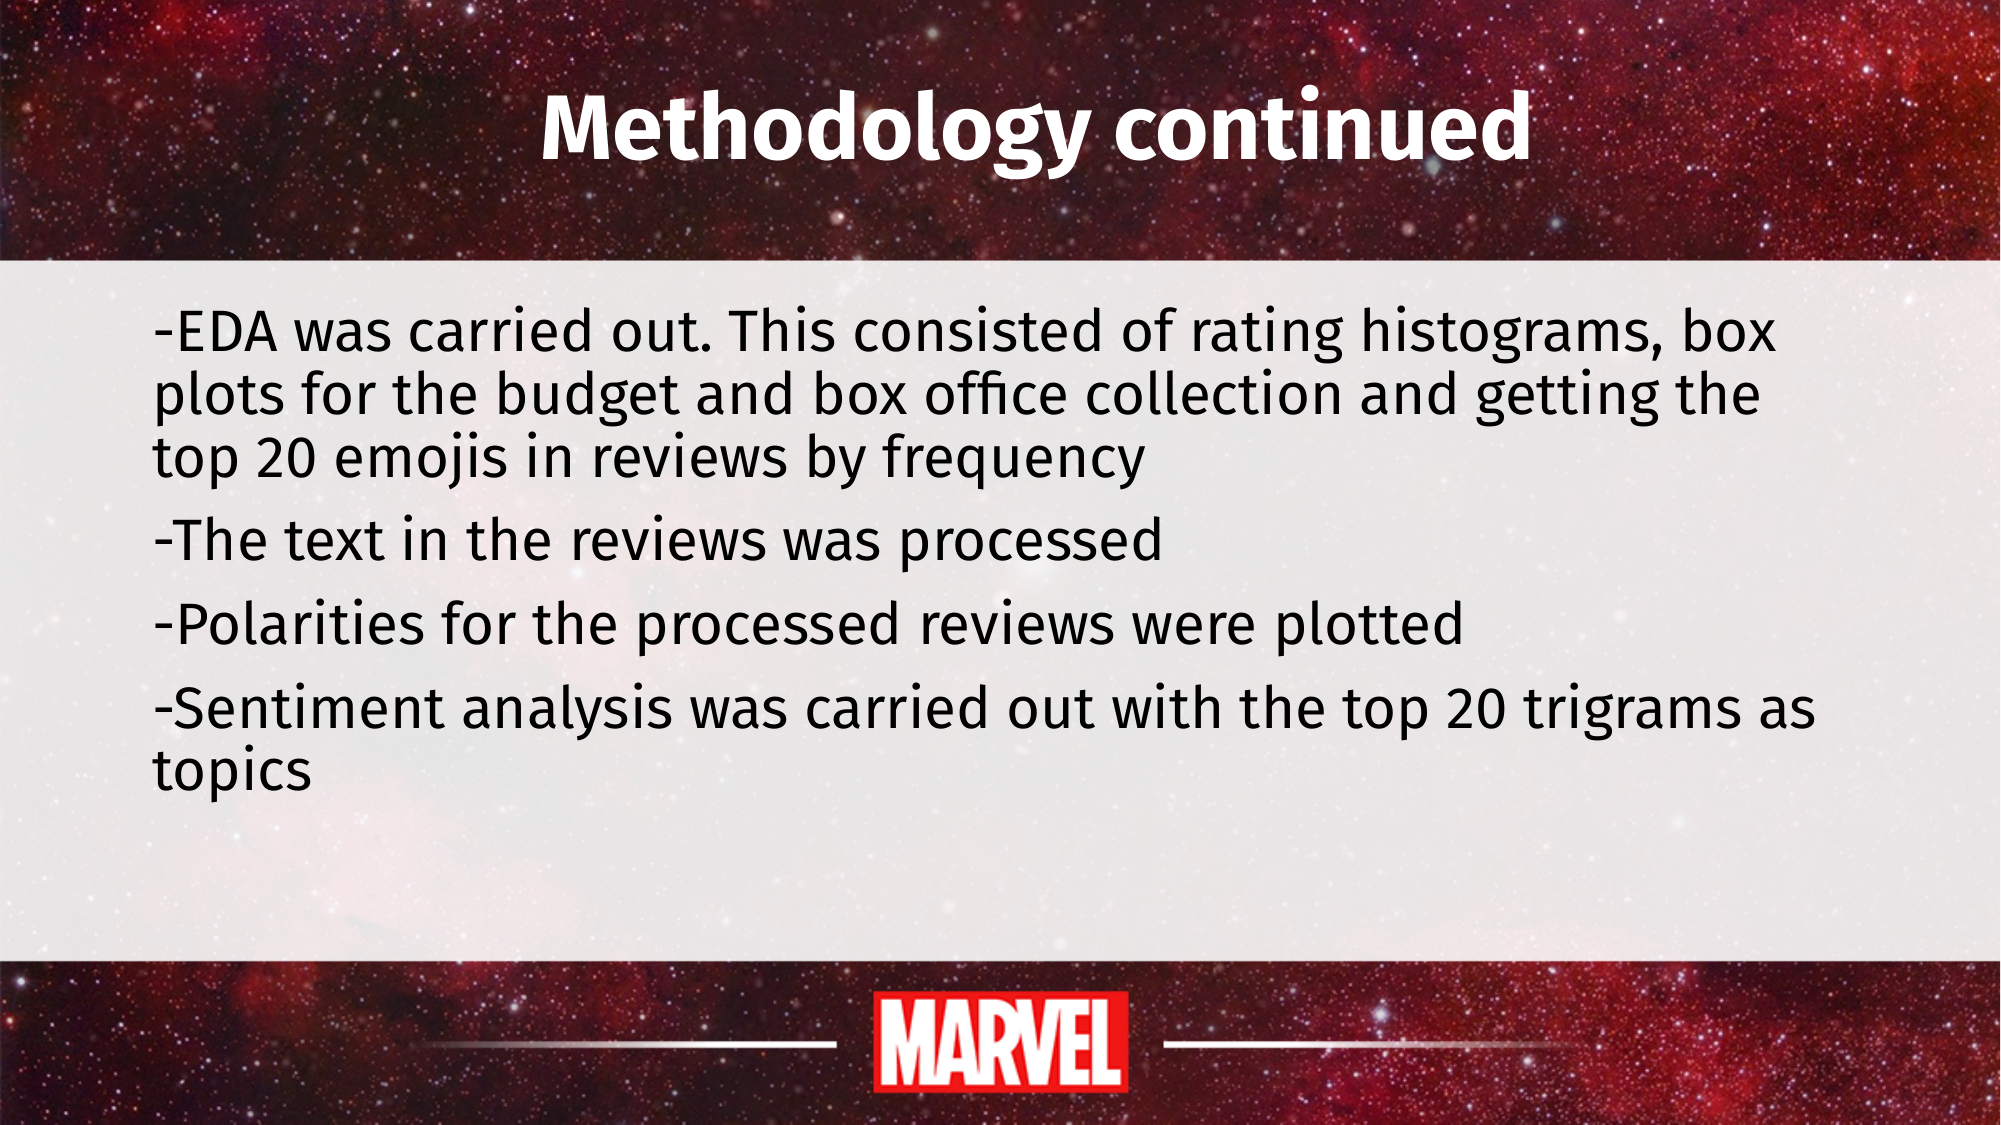

# Methodology continued
-EDA was carried out. This consisted of rating histograms, box plots for the budget and box office collection and getting the top 20 emojis in reviews by frequency
-The text in the reviews was processed
-Polarities for the processed reviews were plotted
-Sentiment analysis was carried out with the top 20 trigrams as topics